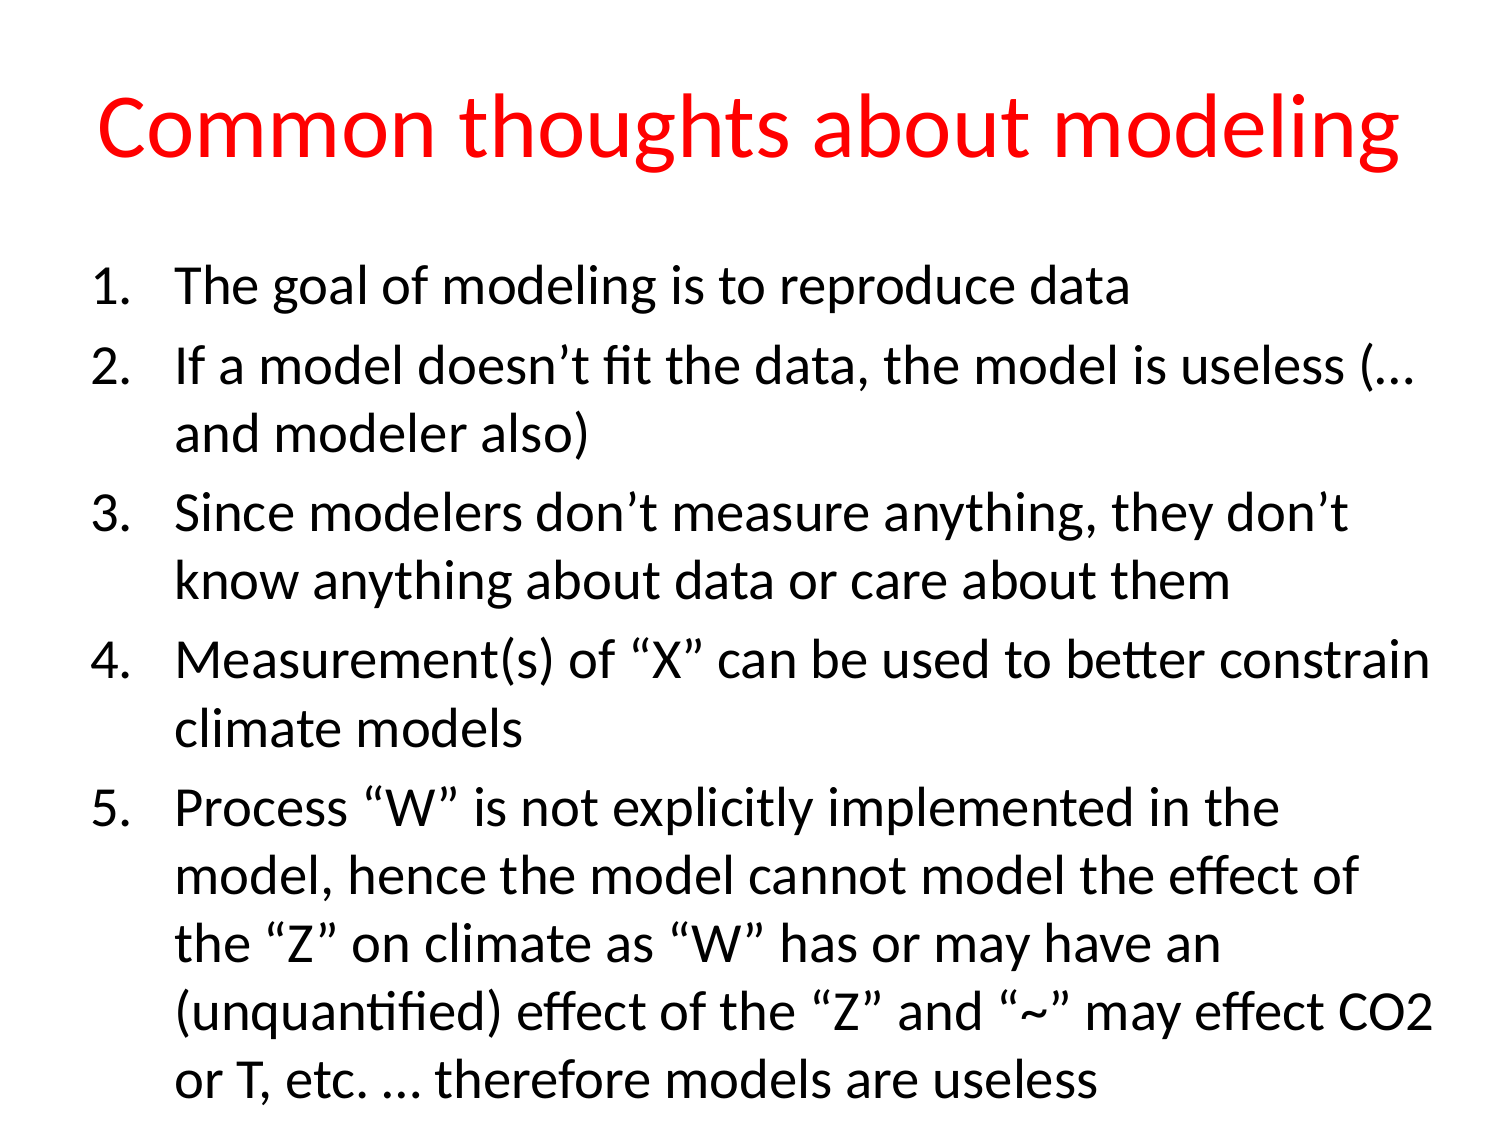

# Common thoughts about modeling
The goal of modeling is to reproduce data
If a model doesn’t fit the data, the model is useless (…and modeler also)
Since modelers don’t measure anything, they don’t know anything about data or care about them
Measurement(s) of “X” can be used to better constrain climate models
Process “W” is not explicitly implemented in the model, hence the model cannot model the effect of the “Z” on climate as “W” has or may have an (unquantified) effect of the “Z” and “~” may effect CO2 or T, etc. … therefore models are useless